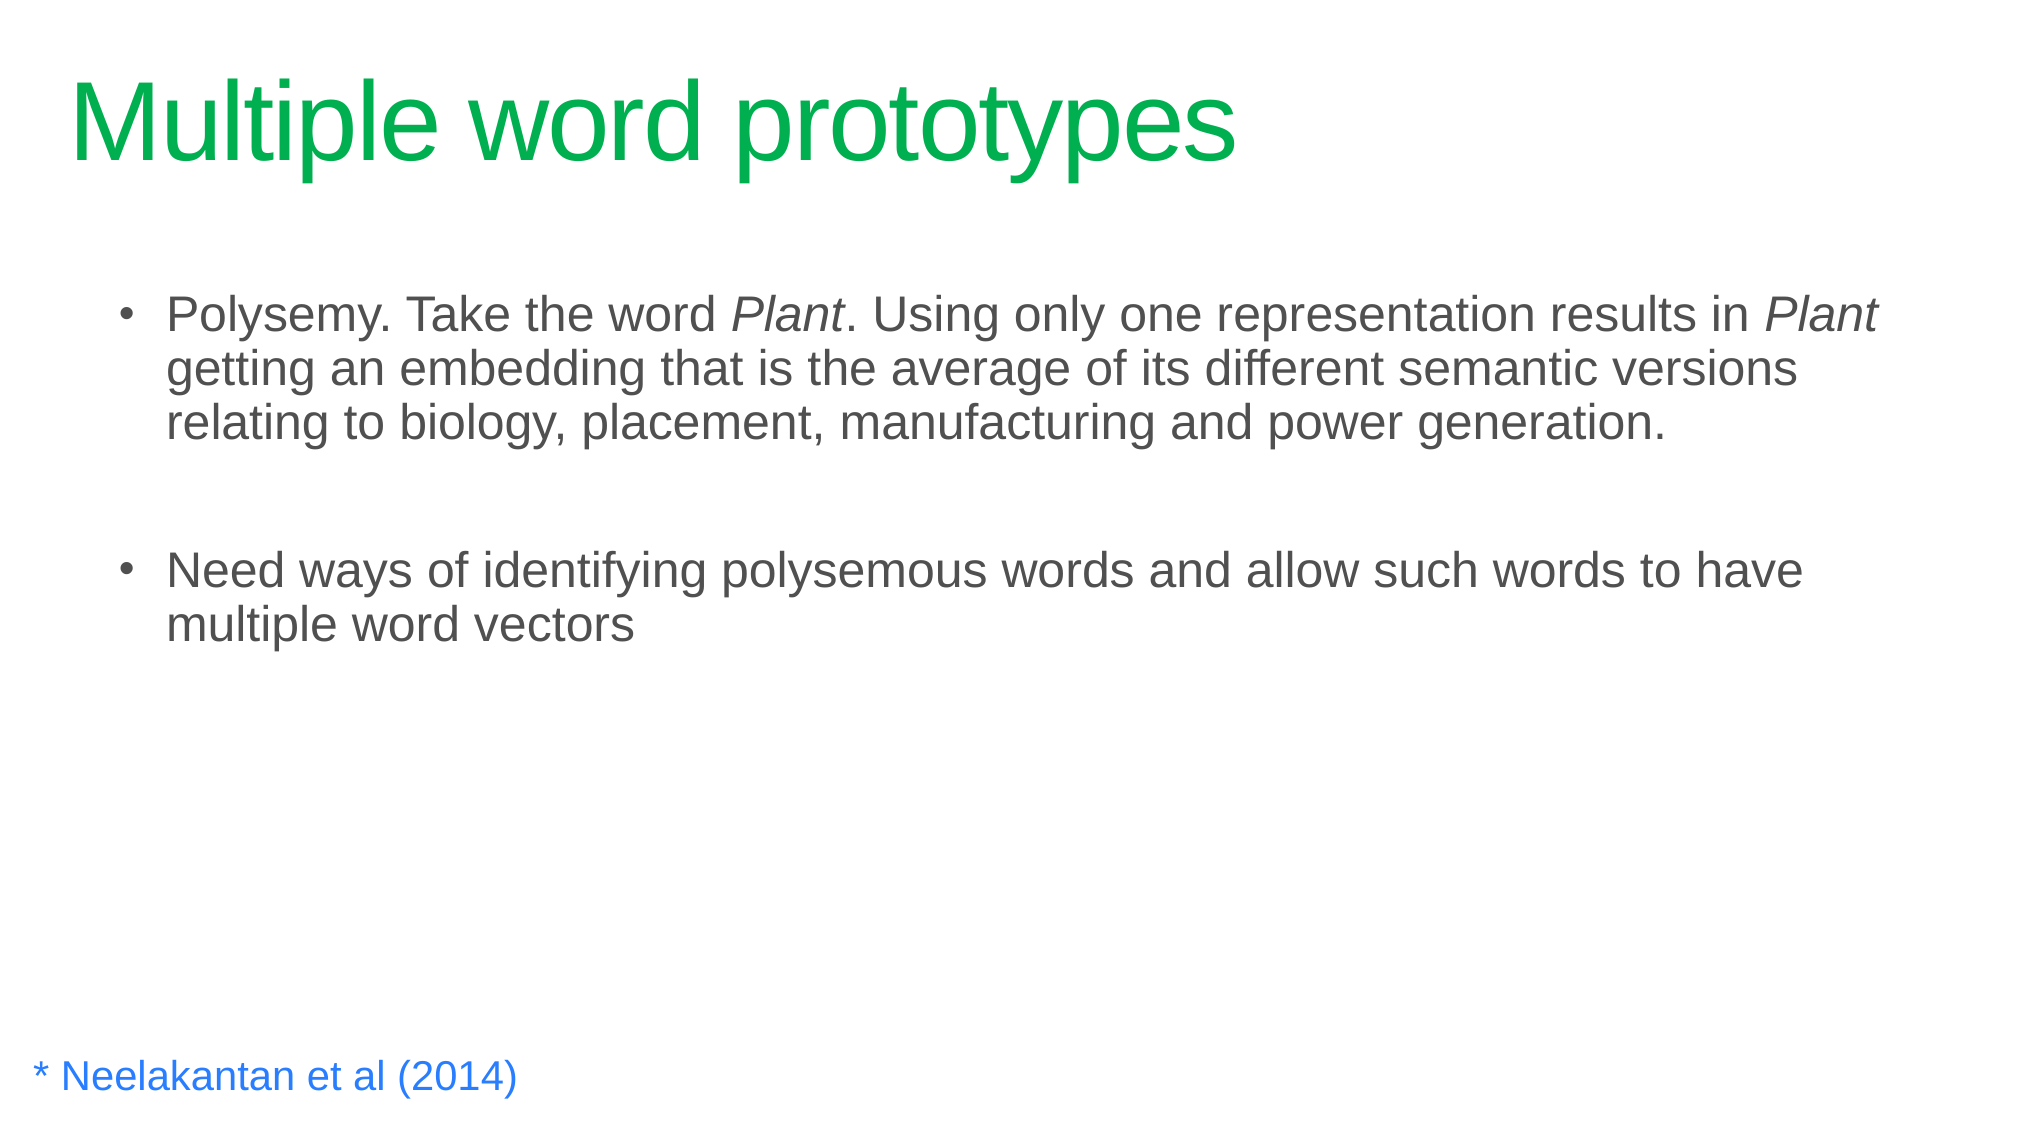

# Multiple word prototypes
Polysemy. Take the word Plant. Using only one representation results in Plant getting an embedding that is the average of its different semantic versions relating to biology, placement, manufacturing and power generation.

Need ways of identifying polysemous words and allow such words to have multiple word vectors

* Neelakantan et al (2014)